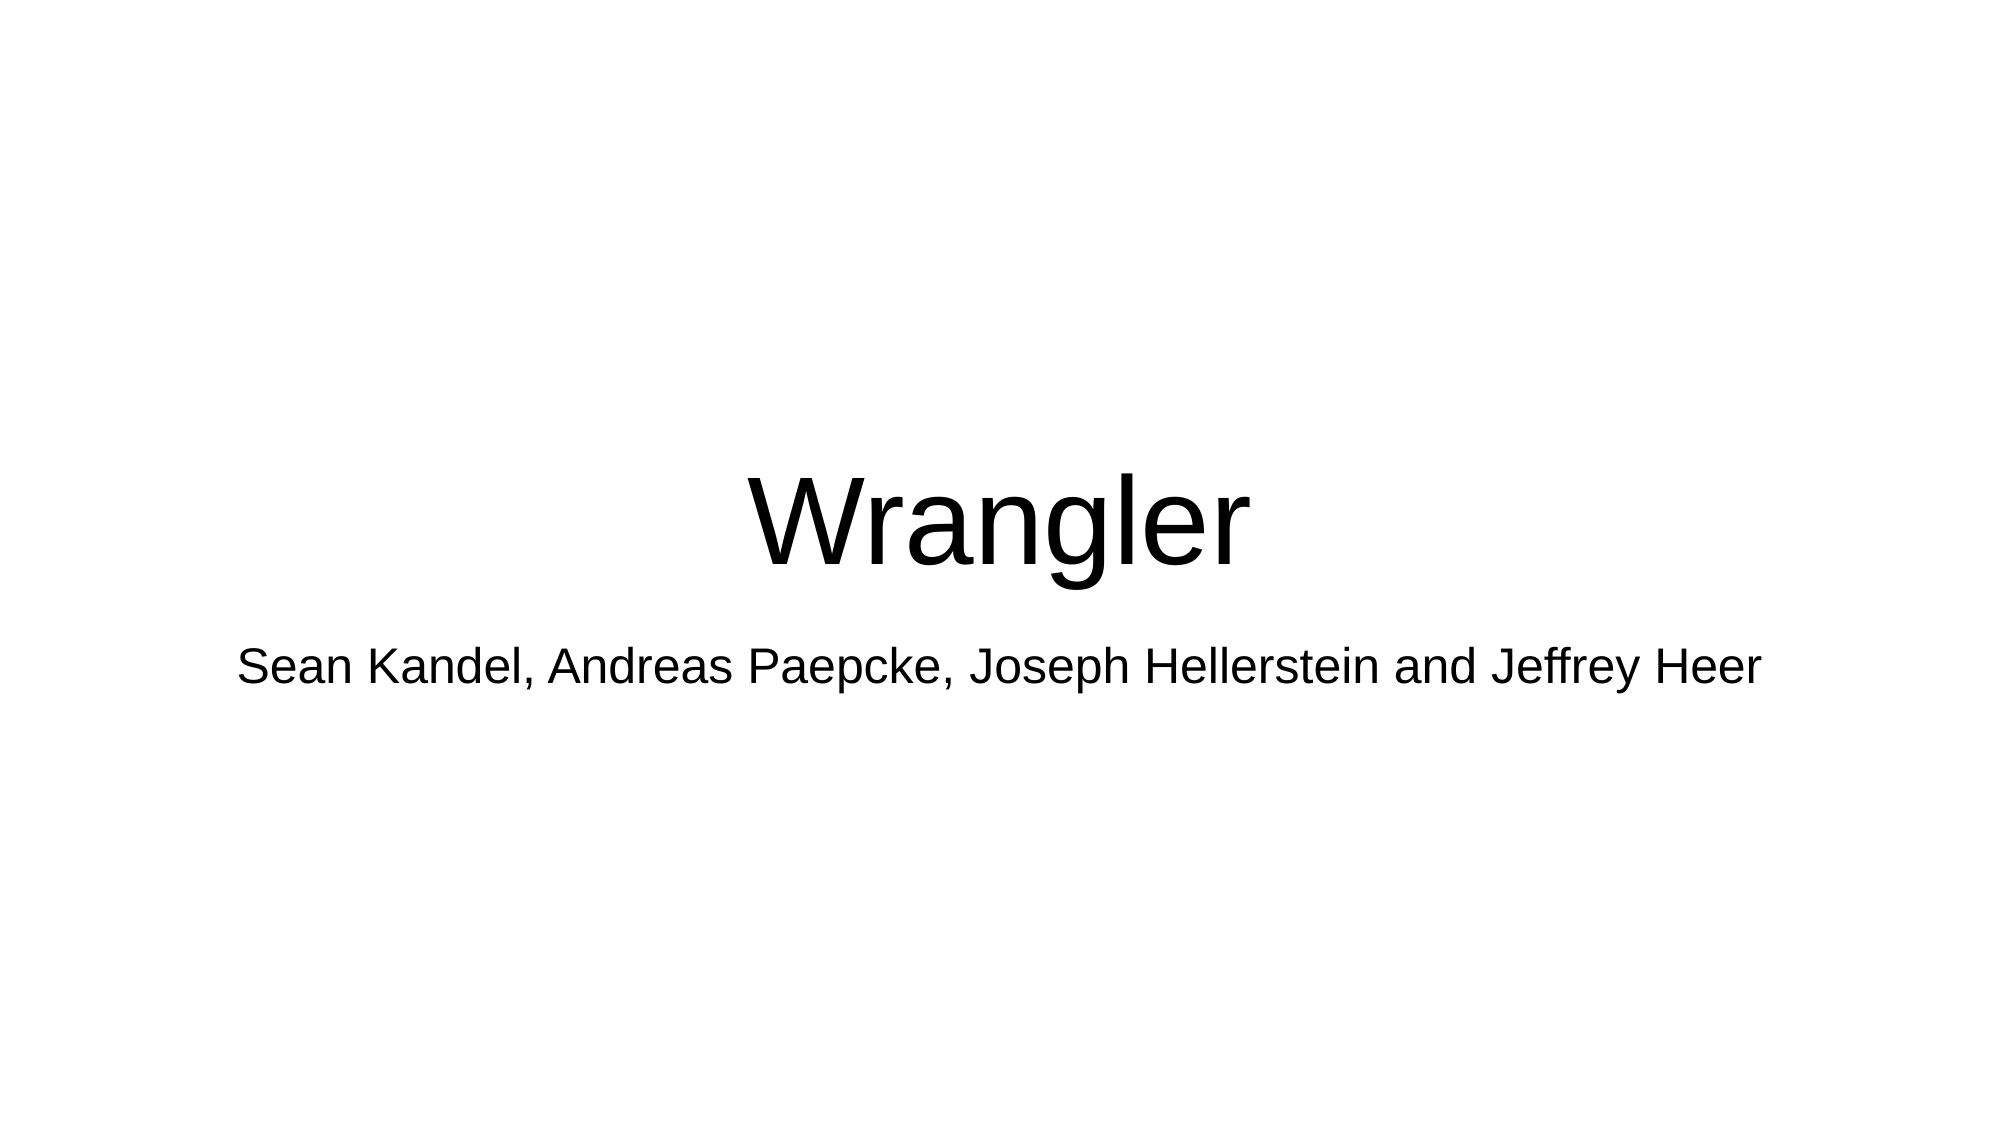

# Wrangler
Sean Kandel, Andreas Paepcke, Joseph Hellerstein and Jeffrey Heer